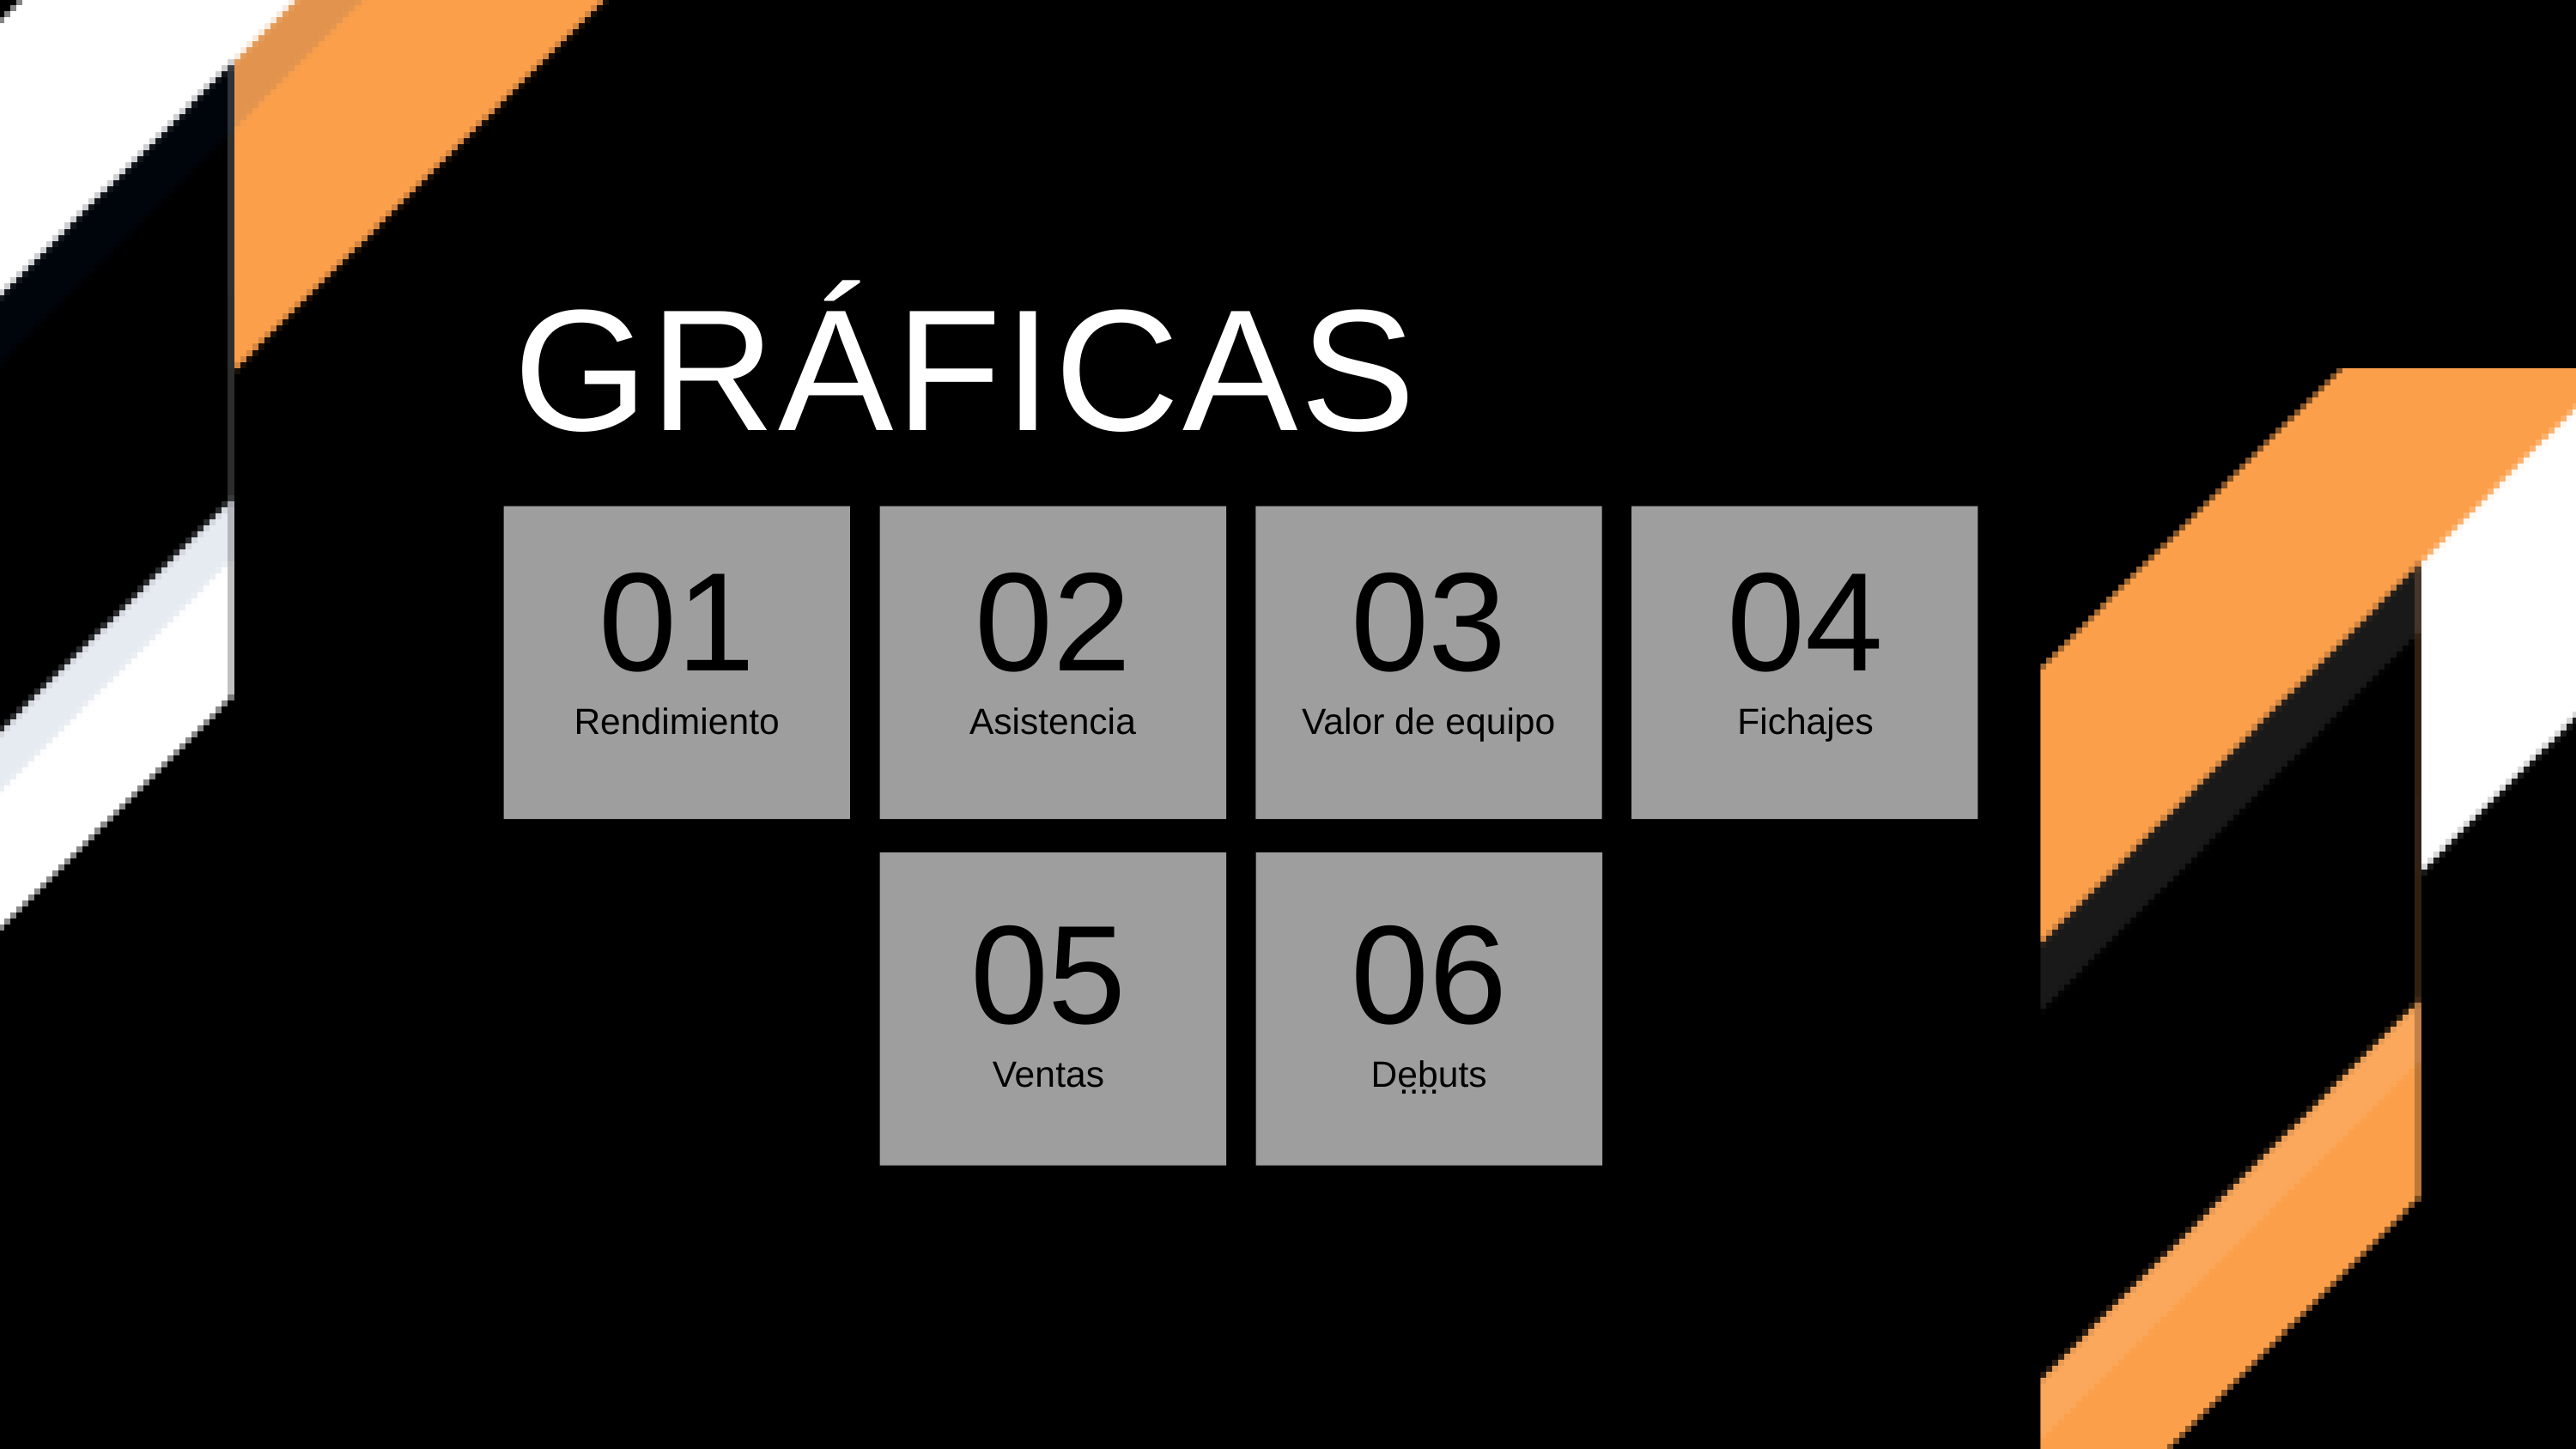

GRÁFICAS

01
02
03
04
Rendimiento
Asistencia
Valor de equipo
Fichajes

05
06
Ventas
Debuts
....
....